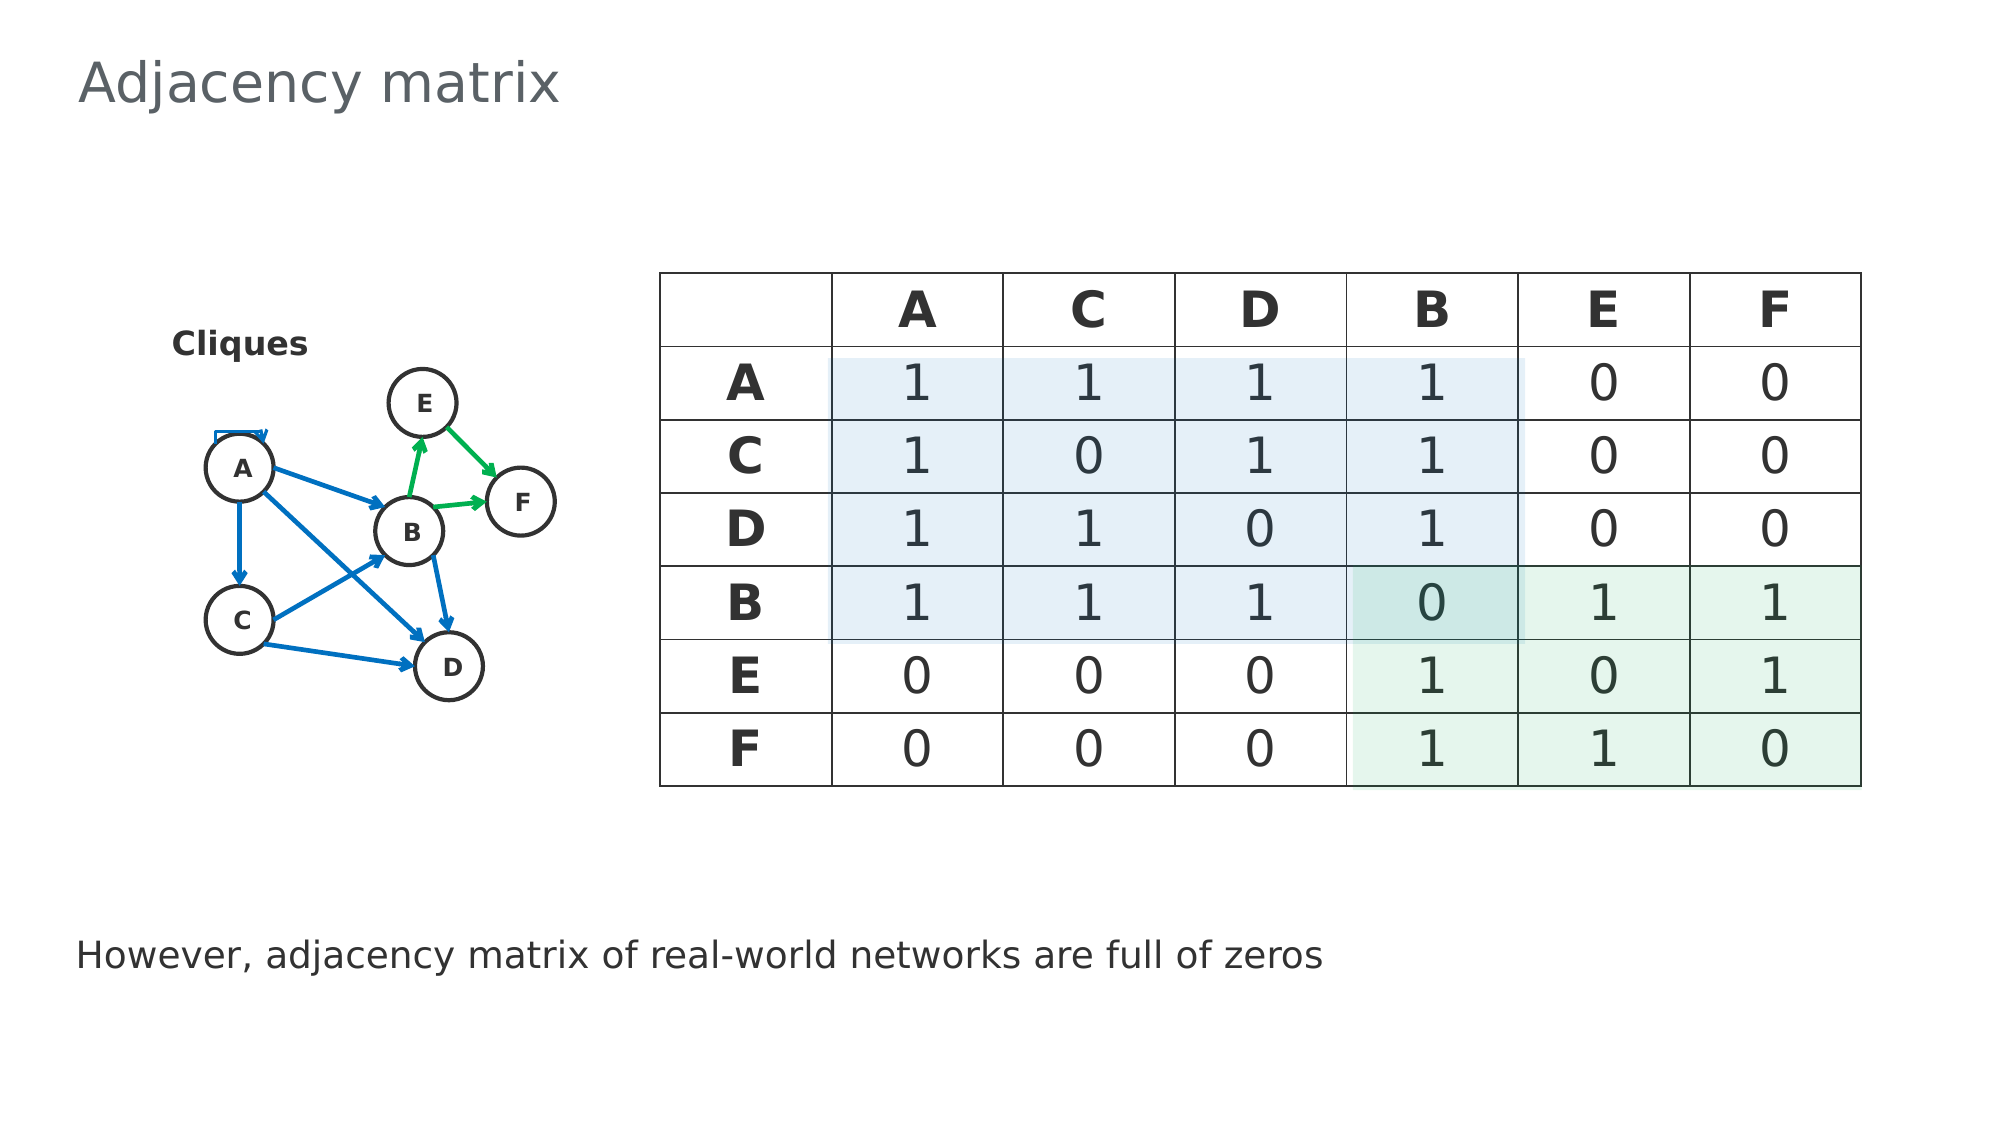

# Adjacency matrix
|  | A | C | D | B | E | F |
| --- | --- | --- | --- | --- | --- | --- |
| A | 1 | 1 | 1 | 1 | 0 | 0 |
| C | 1 | 0 | 1 | 1 | 0 | 0 |
| D | 1 | 1 | 0 | 1 | 0 | 0 |
| B | 1 | 1 | 1 | 0 | 1 | 1 |
| E | 0 | 0 | 0 | 1 | 0 | 1 |
| F | 0 | 0 | 0 | 1 | 1 | 0 |
Cliques

E
A
F
B
C
D

However, adjacency matrix of real-world networks are full of zeros